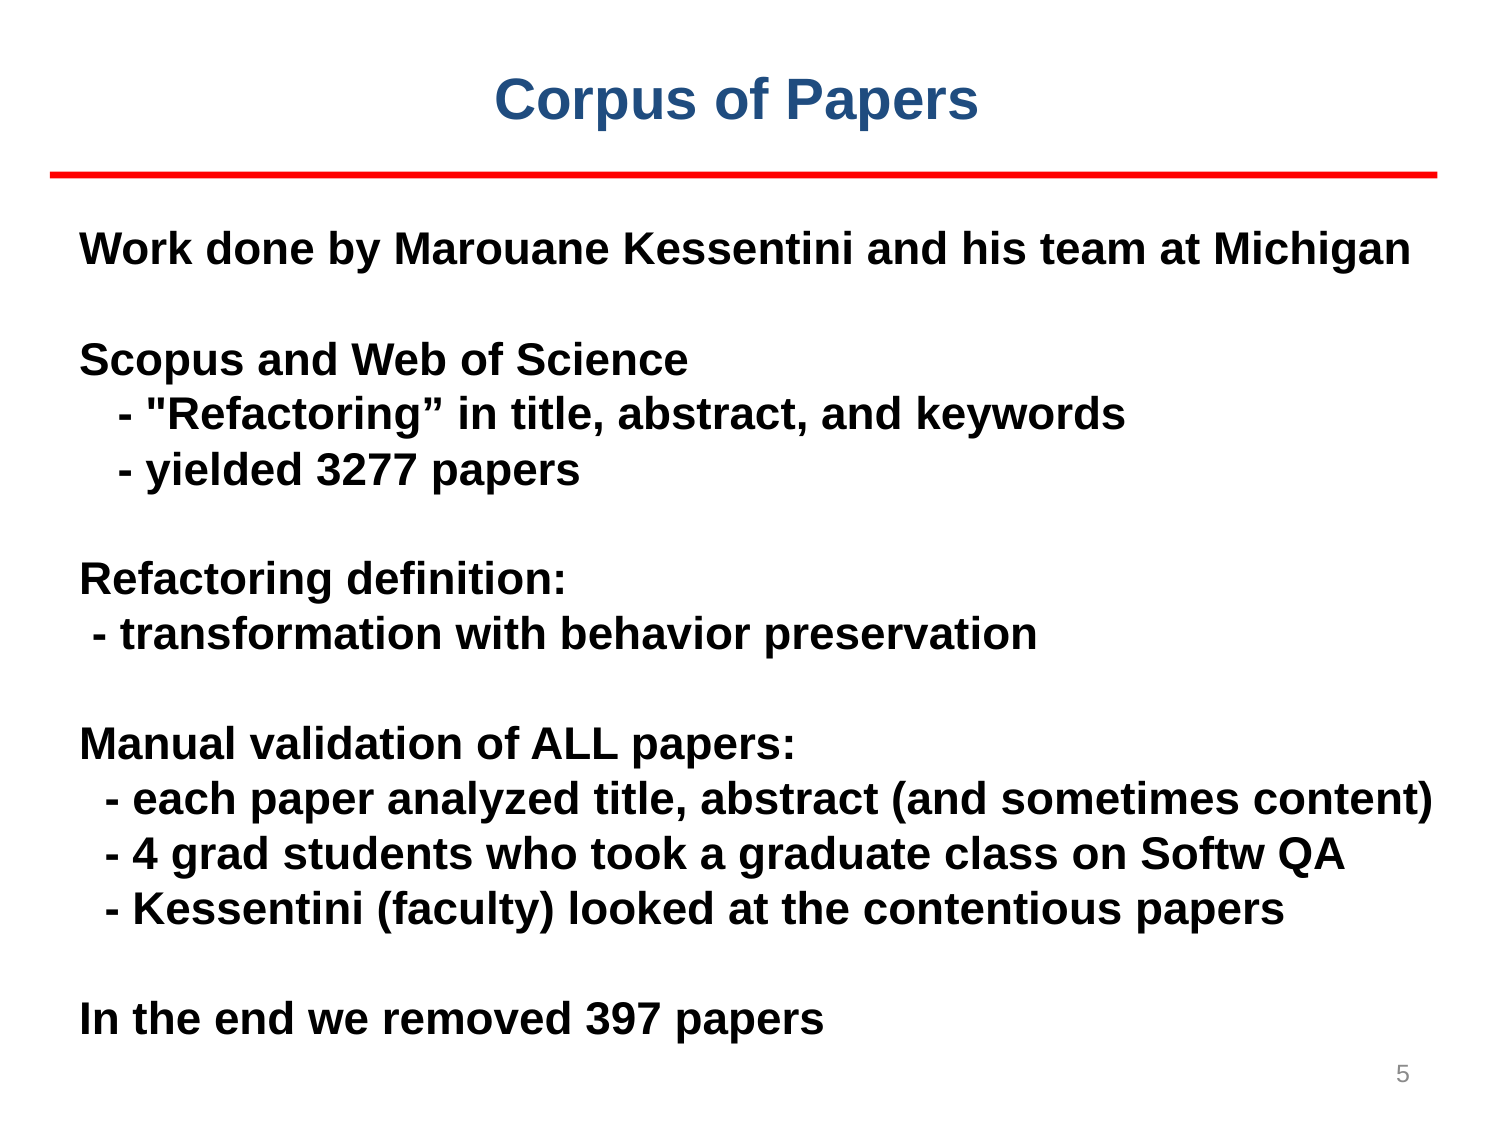

# Corpus of Papers

Work done by Marouane Kessentini and his team at Michigan

Scopus and Web of Science
   - "Refactoring” in title, abstract, and keywords
   - yielded 3277 papers

Refactoring definition:
 - transformation with behavior preservation

Manual validation of ALL papers:
  - each paper analyzed title, abstract (and sometimes content)
  - 4 grad students who took a graduate class on Softw QA
  - Kessentini (faculty) looked at the contentious papers

In the end we removed 397 papers

5